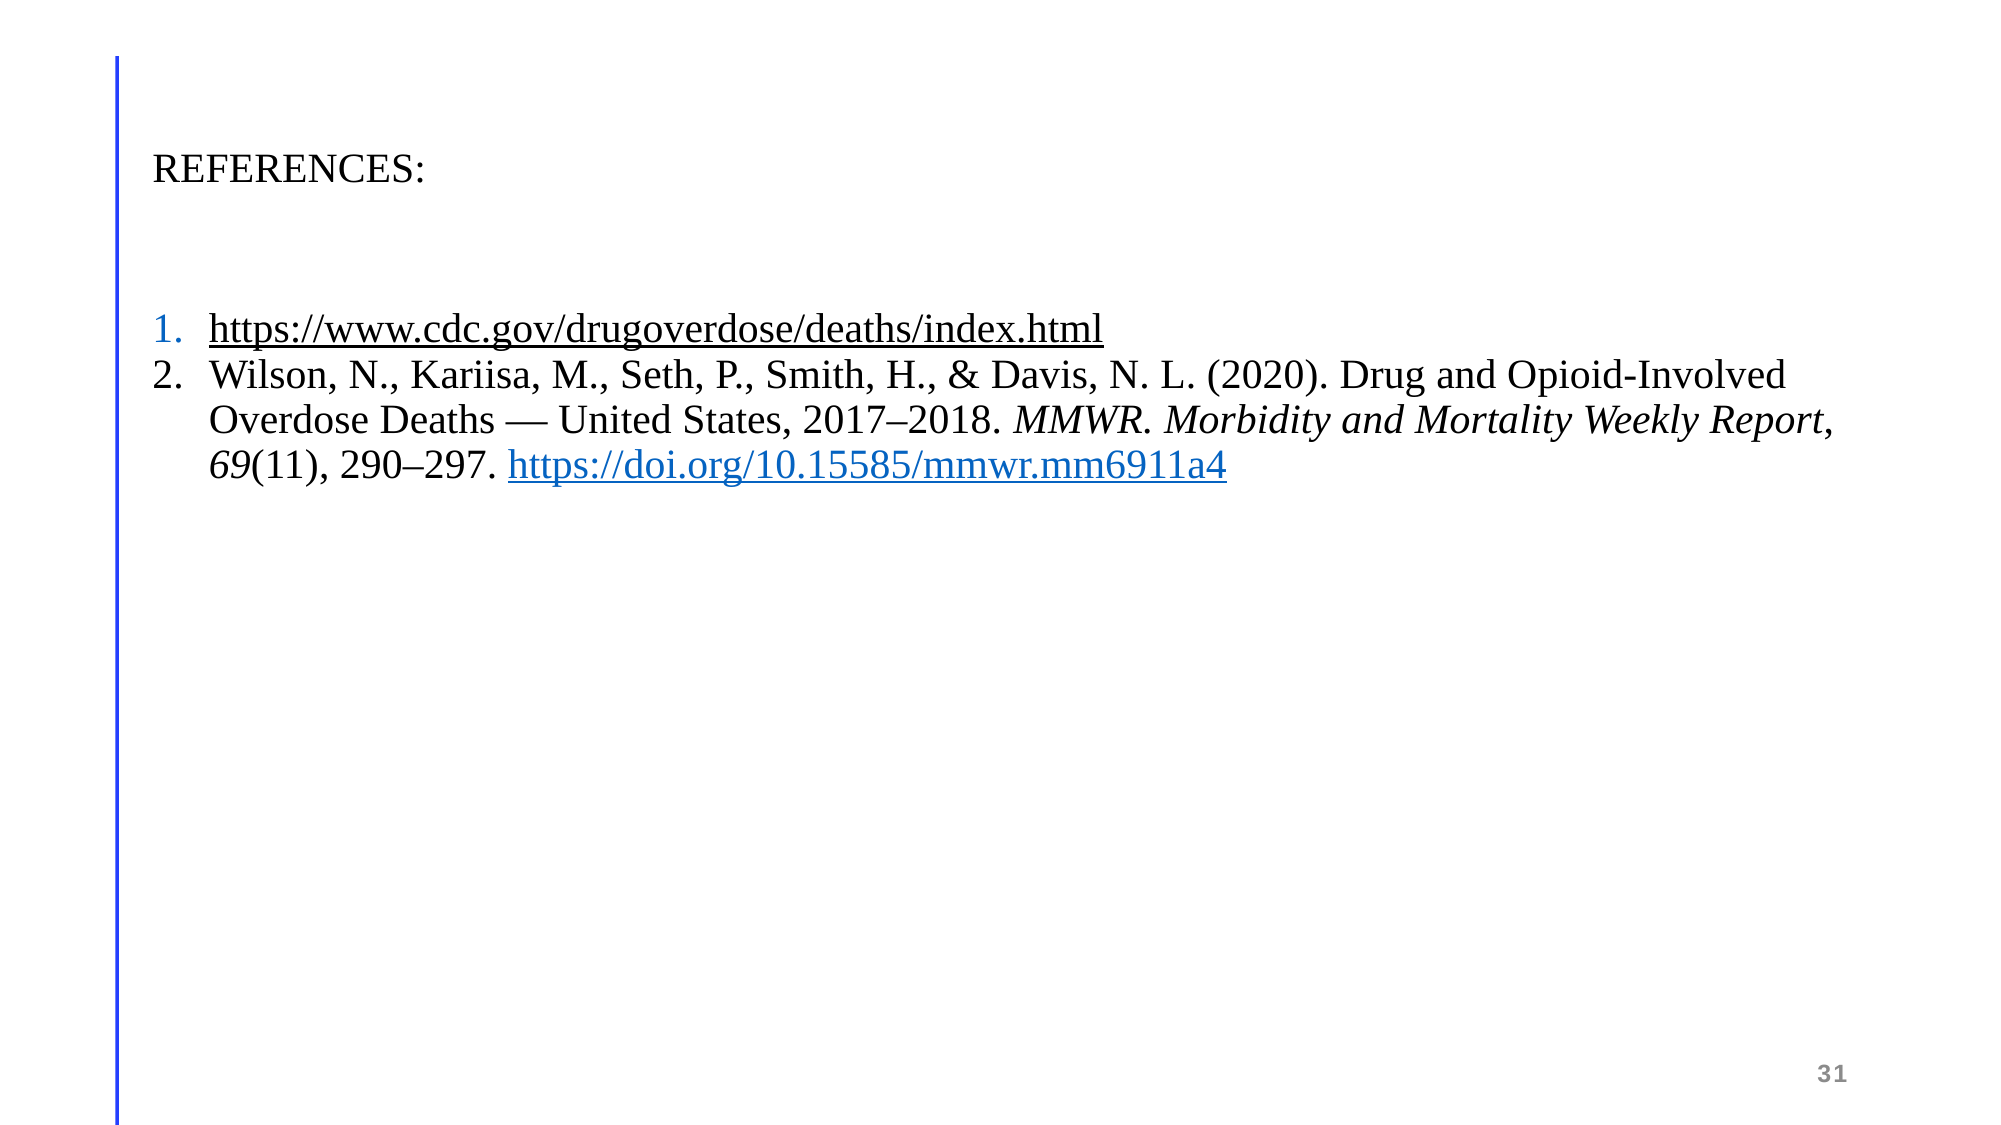

# REFERENCES:
https://www.cdc.gov/drugoverdose/deaths/index.html
Wilson, N., Kariisa, M., Seth, P., Smith, H., & Davis, N. L. (2020). Drug and Opioid-Involved Overdose Deaths — United States, 2017–2018. MMWR. Morbidity and Mortality Weekly Report, 69(11), 290–297. https://doi.org/10.15585/mmwr.mm6911a4

31